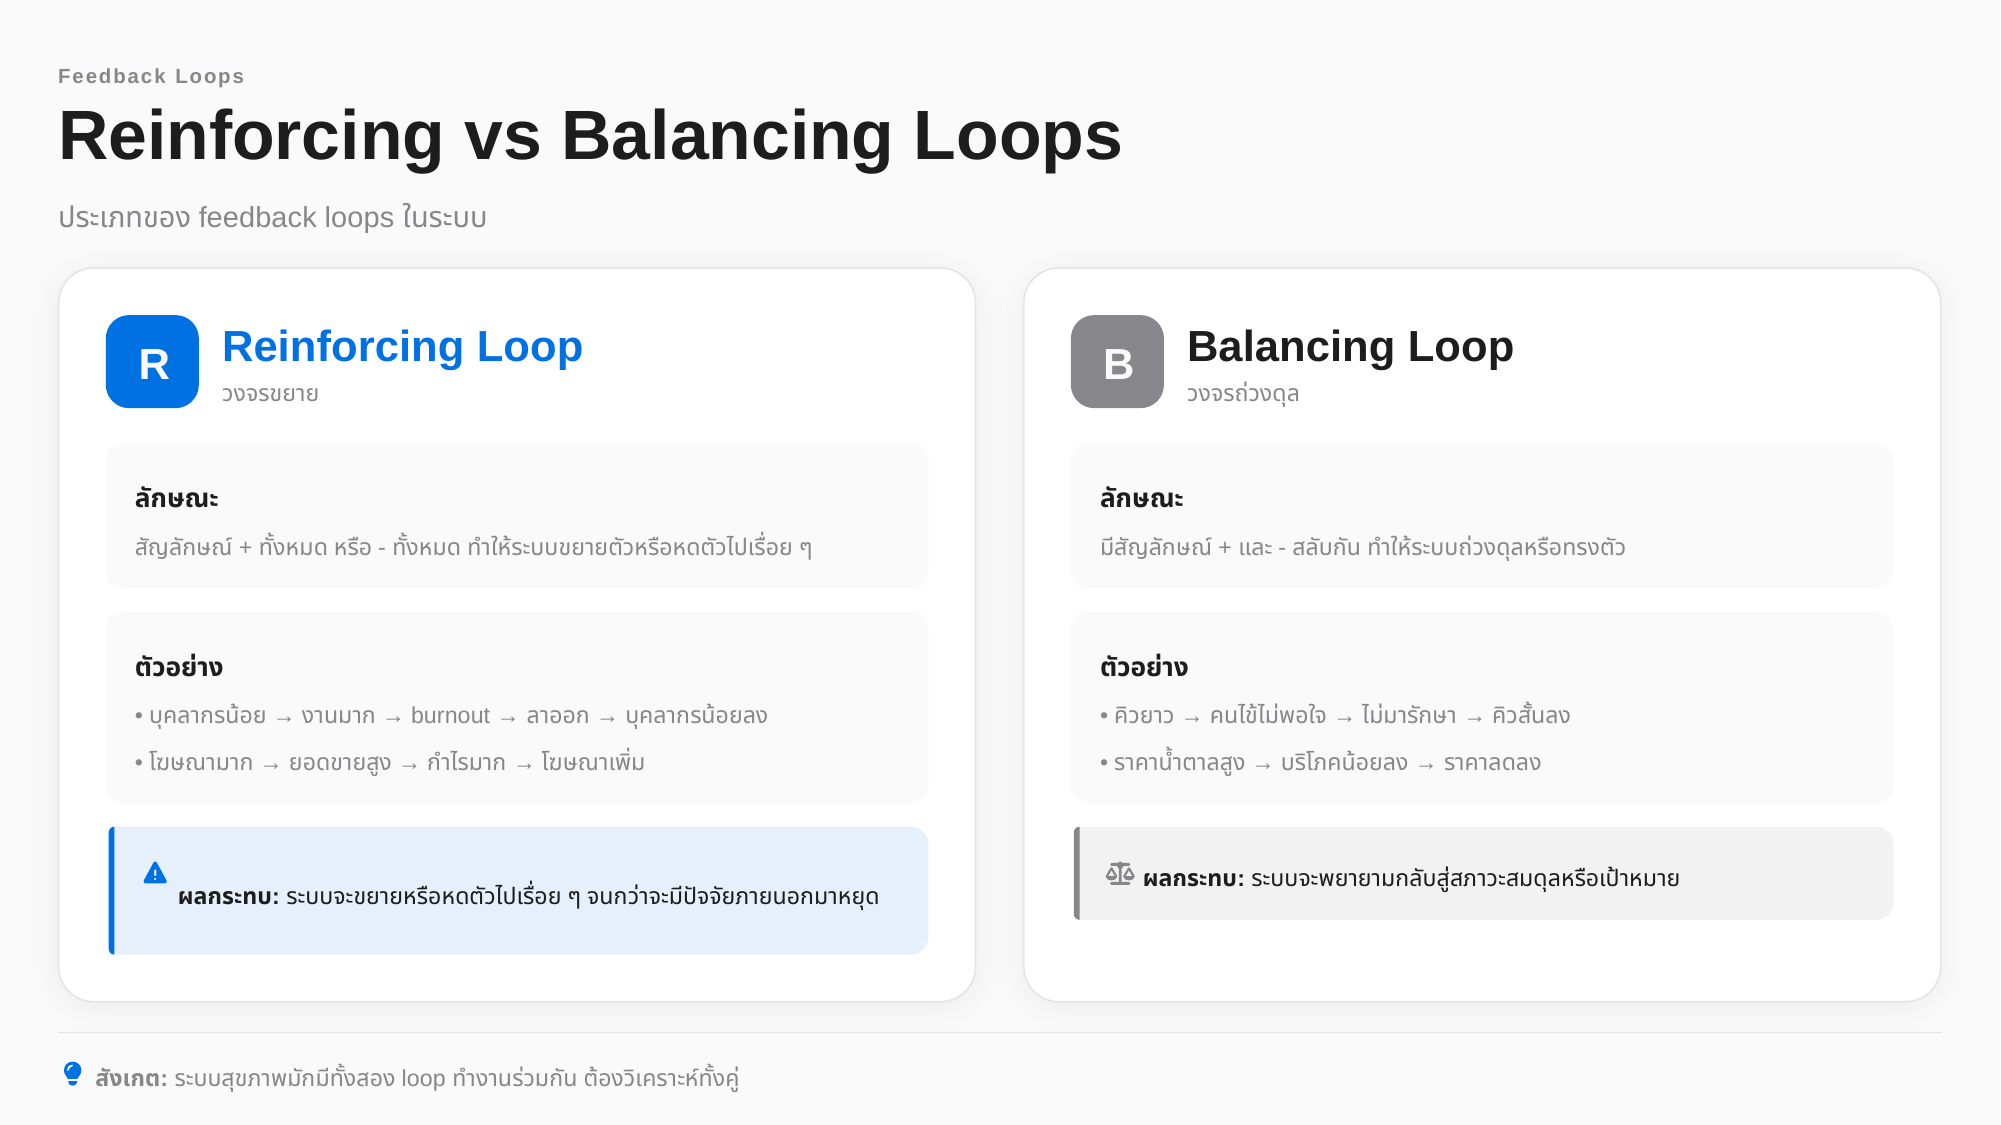

Feedback Loops
Reinforcing vs Balancing Loops
ประเภทของ feedback loops ในระบบ

Reinforcing Loop
Balancing Loop
R
B
วงจรขยาย
วงจรถ่วงดุล

ลักษณะ
ลักษณะ
สัญลักษณ์ + ทั้งหมด หรือ - ทั้งหมด ทำให้ระบบขยายตัวหรือหดตัวไปเรื่อย ๆ
มีสัญลักษณ์ + และ - สลับกัน ทำให้ระบบถ่วงดุลหรือทรงตัว

ตัวอย่าง
ตัวอย่าง
• บุคลากรน้อย → งานมาก → burnout → ลาออก → บุคลากรน้อยลง
• คิวยาว → คนไข้ไม่พอใจ → ไม่มารักษา → คิวสั้นลง
• โฆษณามาก → ยอดขายสูง → กำไรมาก → โฆษณาเพิ่ม
• ราคาน้ำตาลสูง → บริโภคน้อยลง → ราคาลดลง

ผลกระทบ: ระบบจะขยายหรือหดตัวไปเรื่อย ๆ จนกว่าจะมีปัจจัยภายนอกมาหยุด
ผลกระทบ: ระบบจะพยายามกลับสู่สภาวะสมดุลหรือเป้าหมาย

สังเกต: ระบบสุขภาพมักมีทั้งสอง loop ทำงานร่วมกัน ต้องวิเคราะห์ทั้งคู่